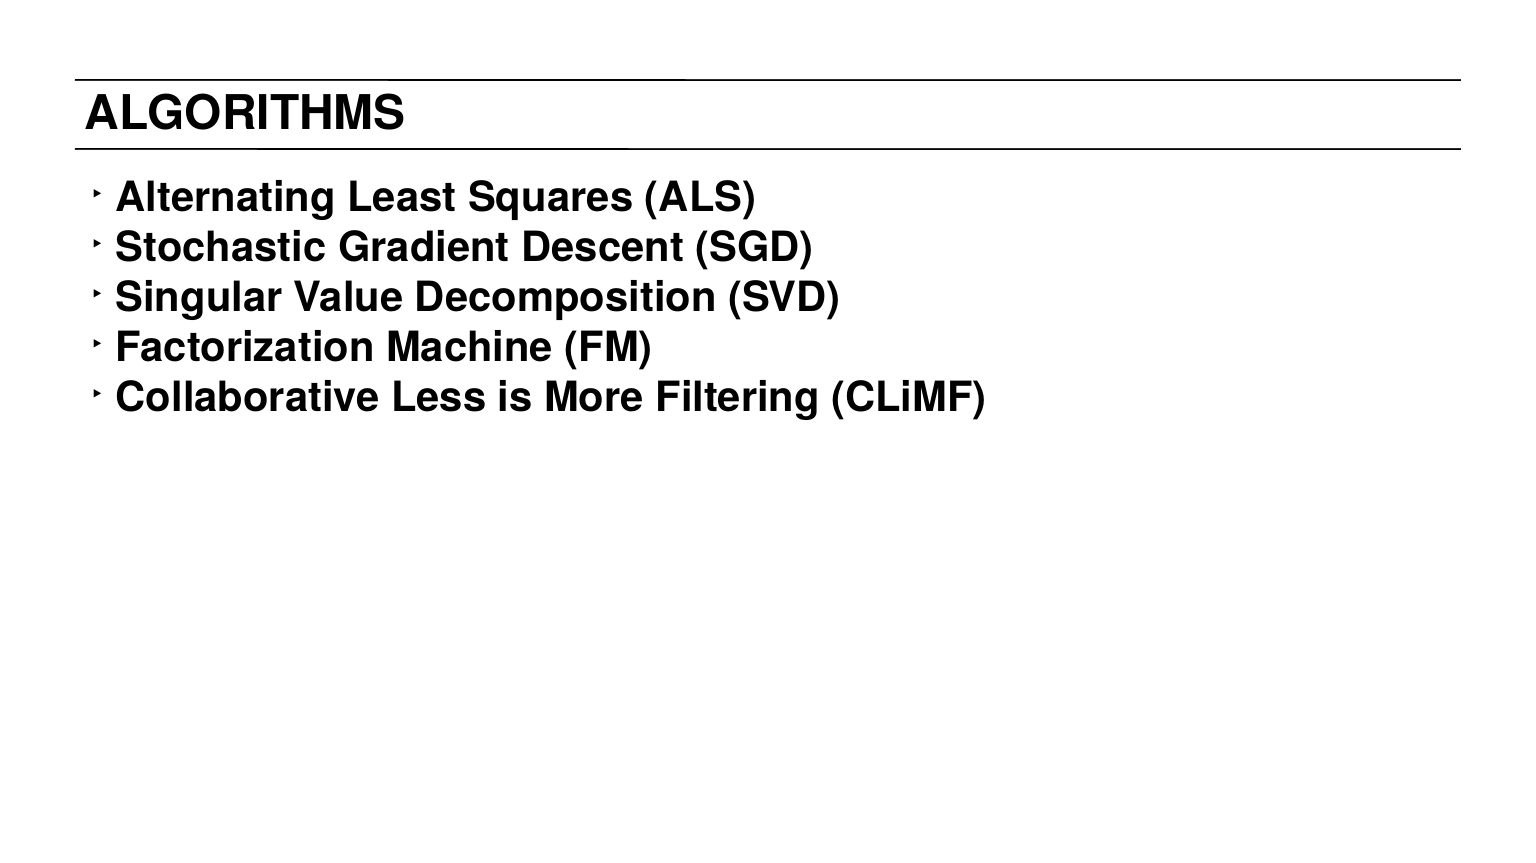

# ALGORITHMS
37

Alternating Least Squares (ALS)
Stochastic Gradient Descent (SGD)
Singular Value Decomposition (SVD)
Factorization Machine (FM)
Collaborative Less is More Filtering (CLiMF)